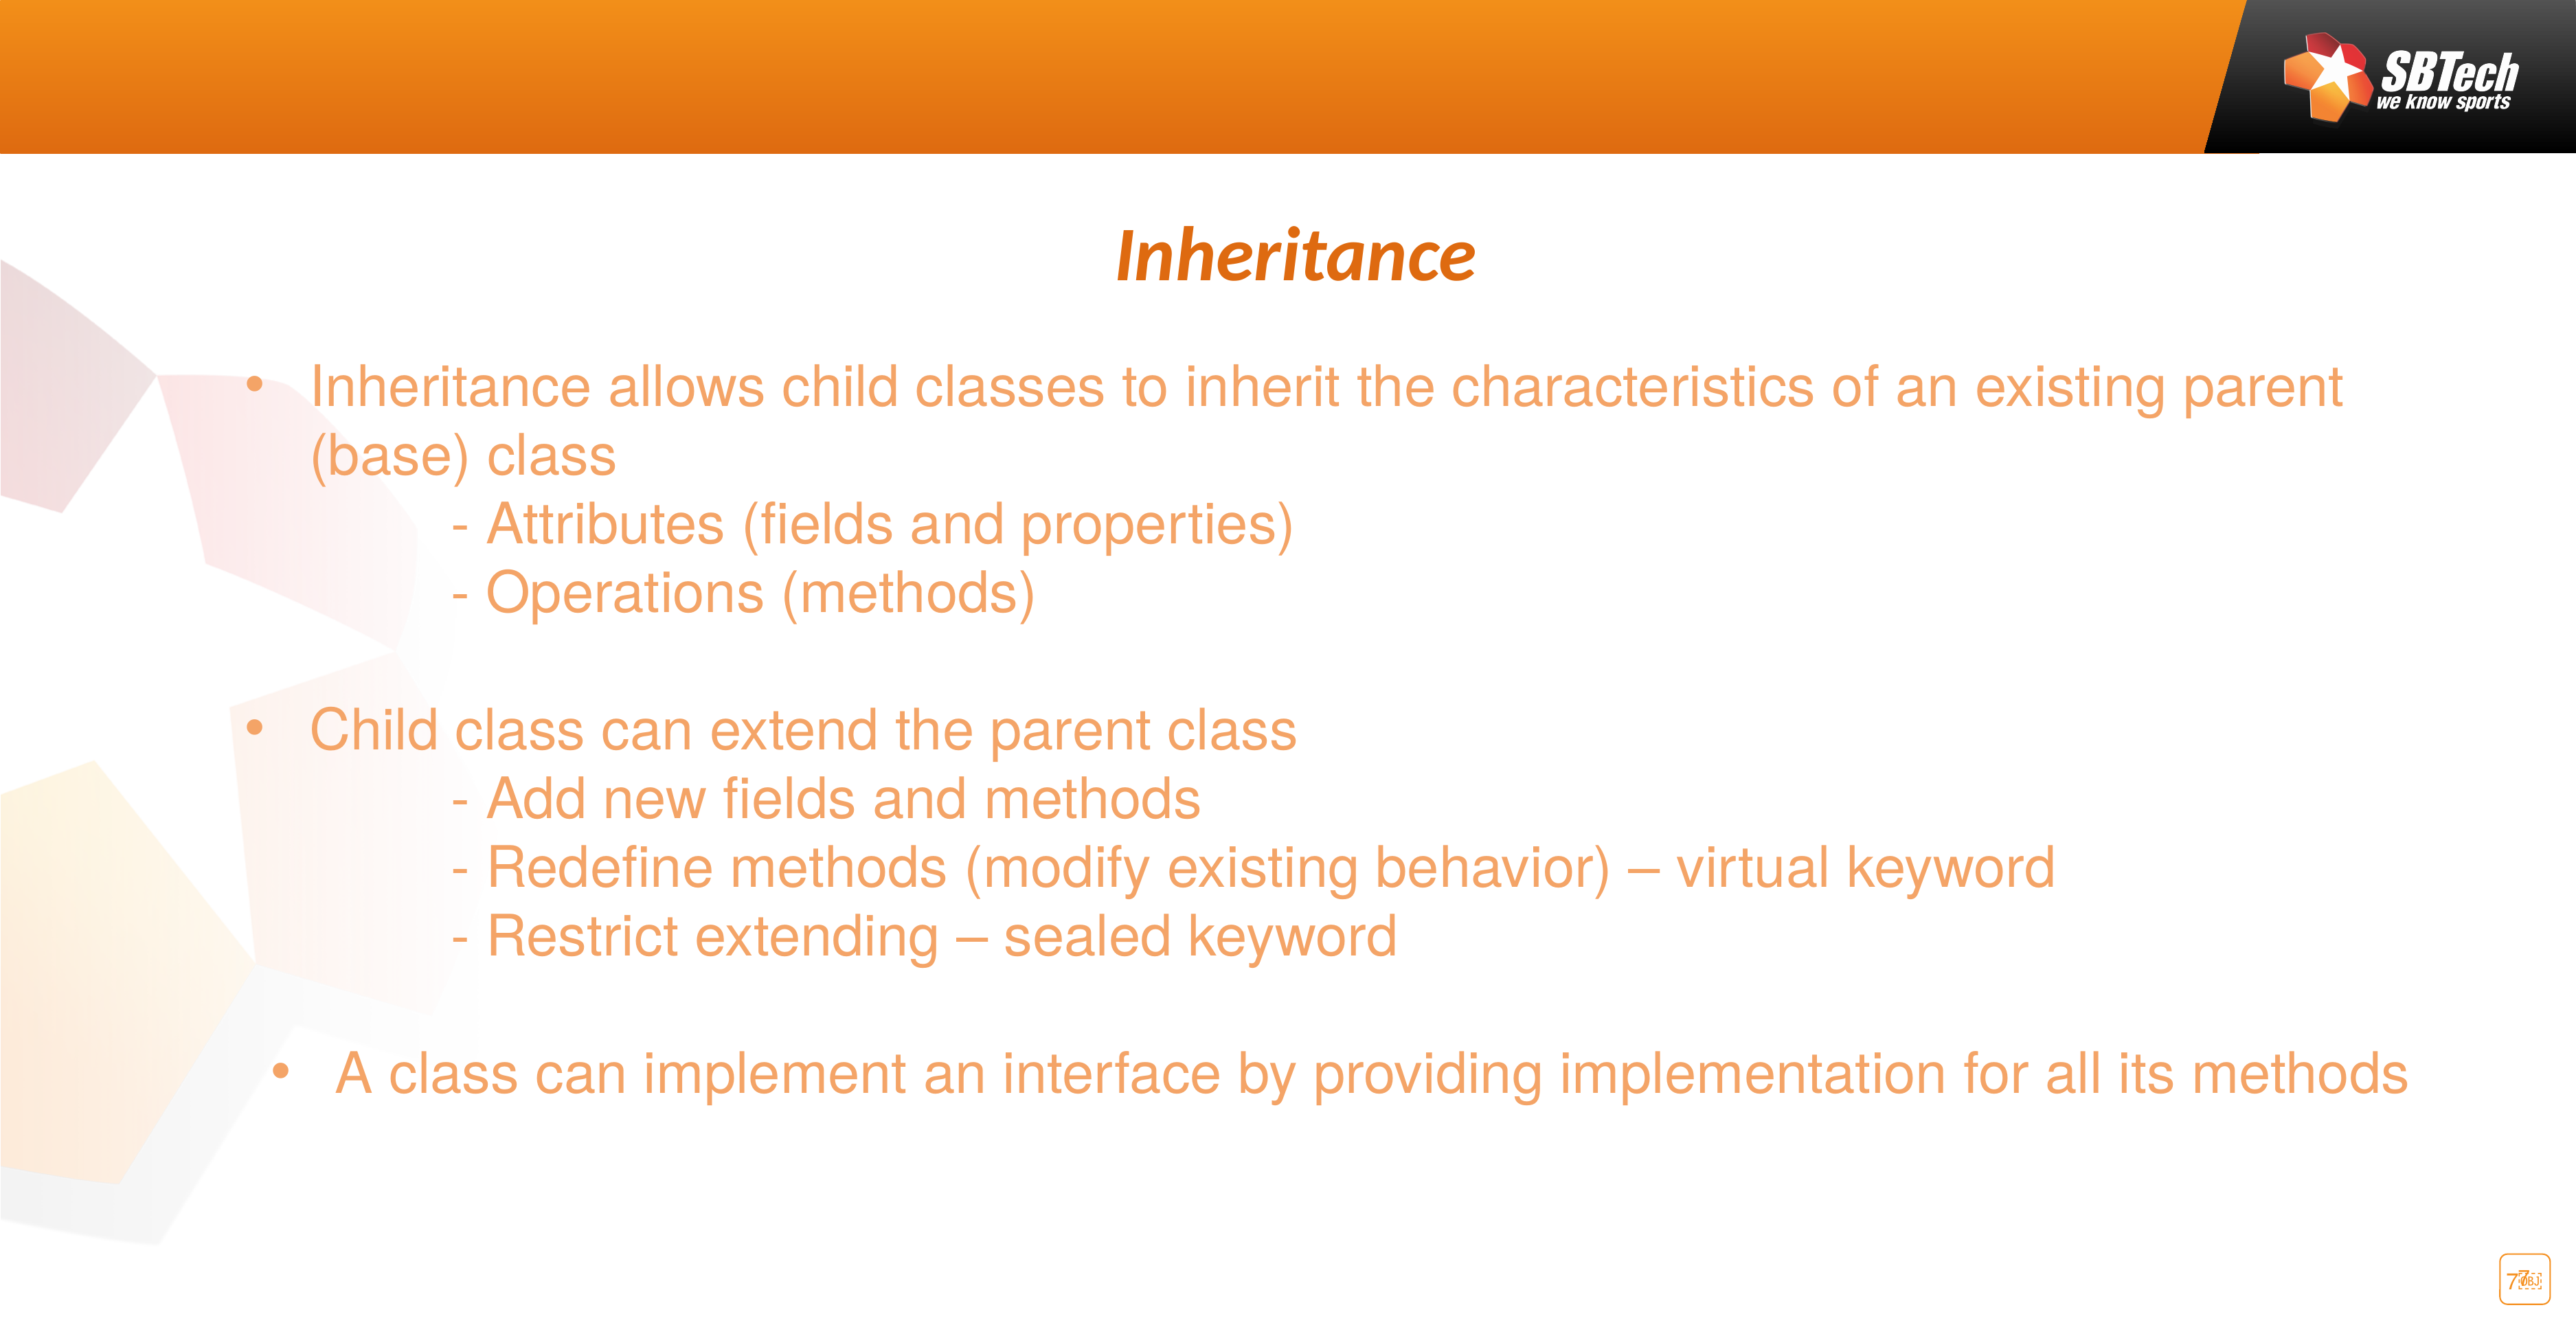

Inheritance

Inheritance allows child classes to inherit the characteristics of an existing parent (base) class
		- Attributes (fields and properties)
		- Operations (methods)

Child class can extend the parent class
		- Add new fields and methods
		- Redefine methods (modify existing behavior) – virtual keyword
		- Restrict extending – sealed keyword

A class can implement an interface by providing implementation for all its methods
7